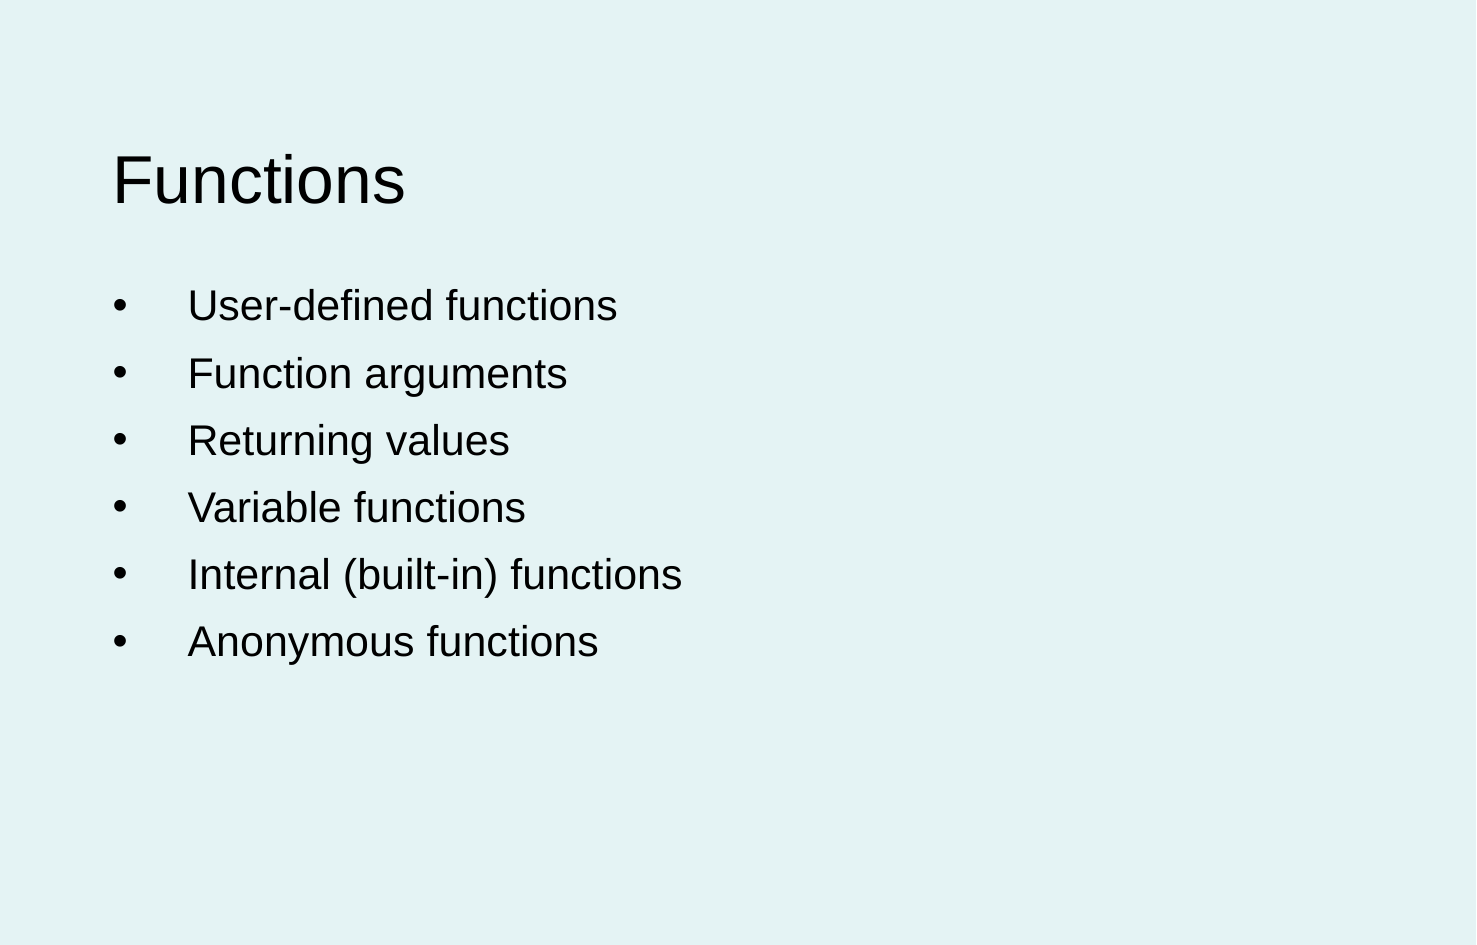

Functions

User-​defined functions
Function arguments
Returning values
Variable functions
Internal (built-​in) functions
Anonymous functions